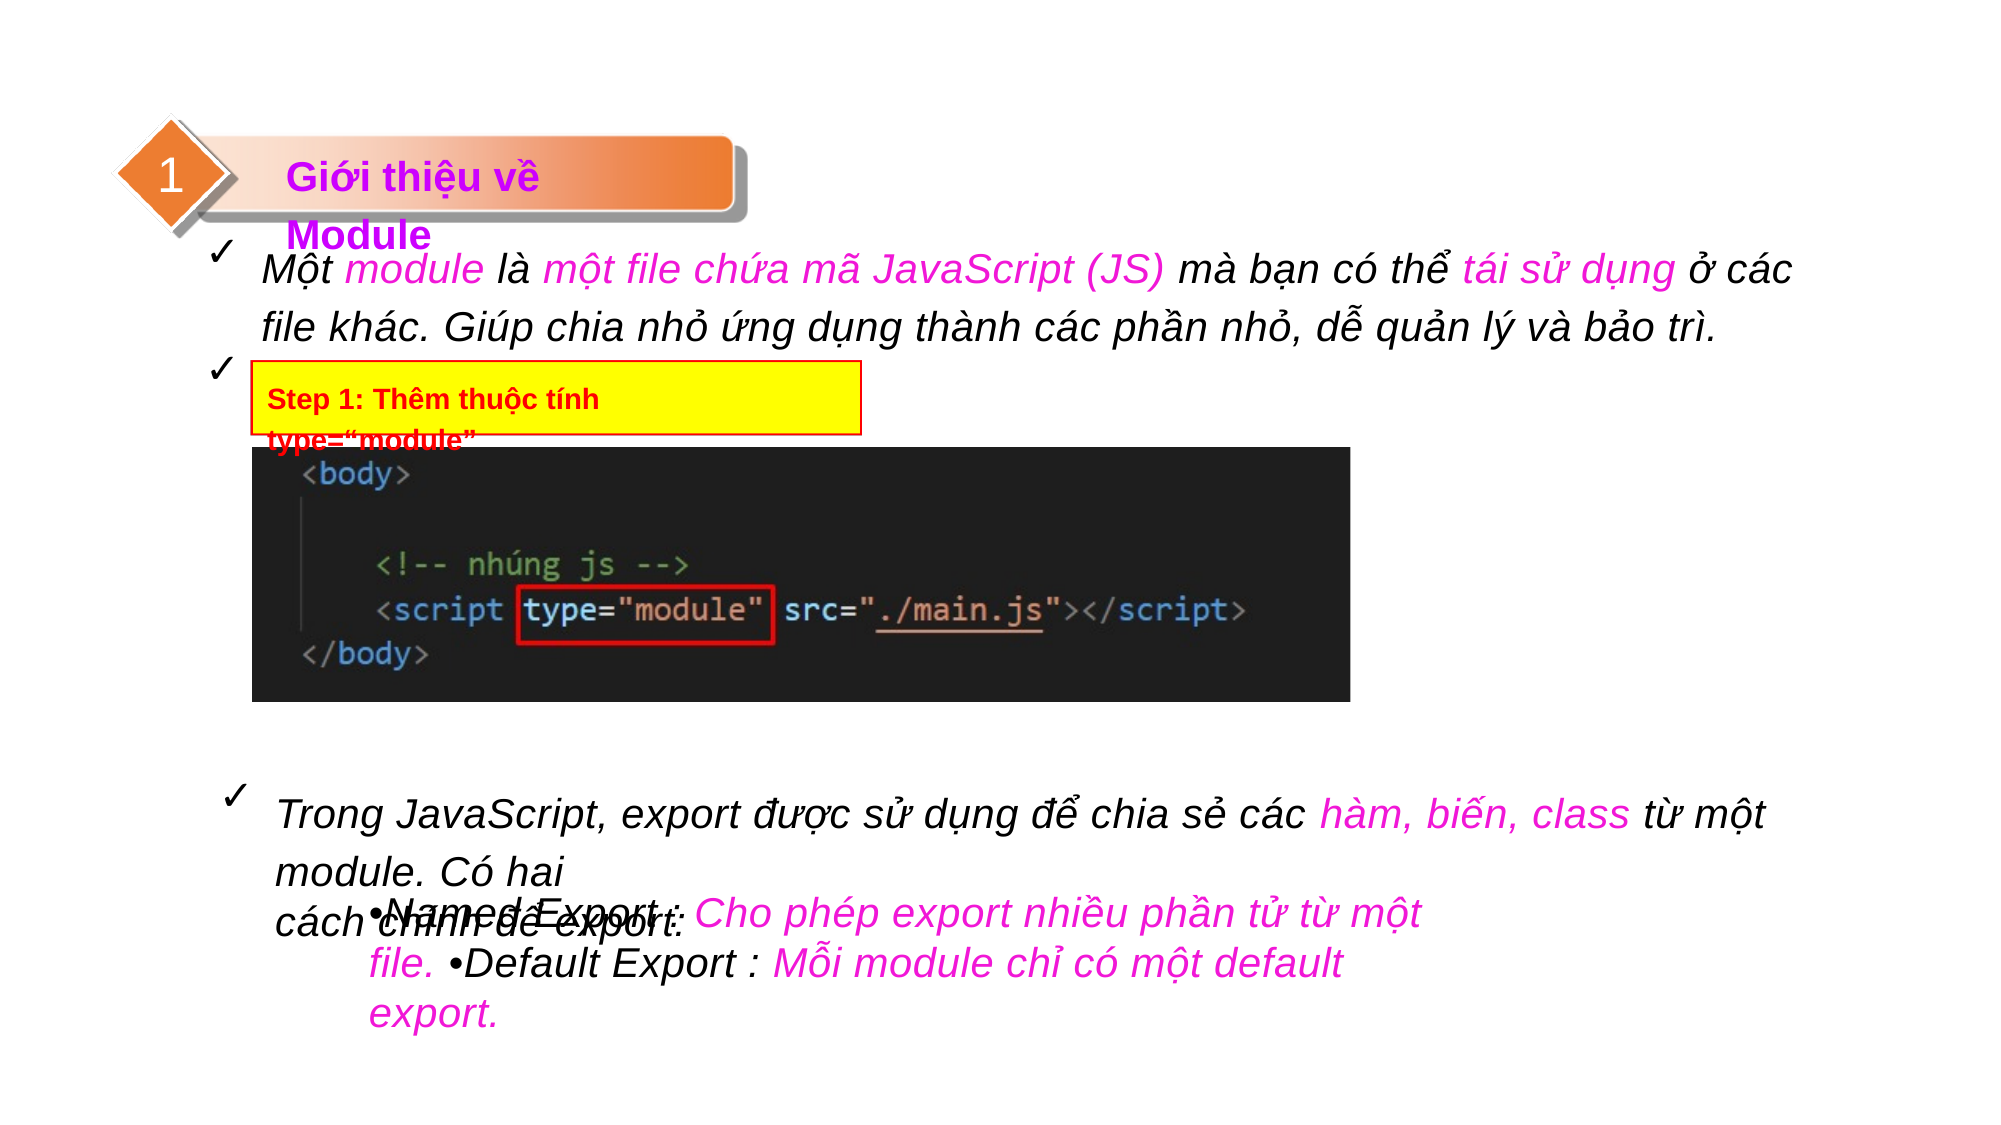

1
Giới thiệu về Module

✓ ✓
Một module là một file chứa mã JavaScript (JS) mà bạn có thể tái sử dụng ở các file khác. Giúp chia nhỏ ứng dụng thành các phần nhỏ, dễ quản lý và bảo trì.

Step 1: Thêm thuộc tính type=“module”

✓
Trong JavaScript, export được sử dụng để chia sẻ các hàm, biến, class từ một module. Có hai
cách chính để export:
•Named Export : Cho phép export nhiều phần tử từ một file. •Default Export : Mỗi module chỉ có một default export.